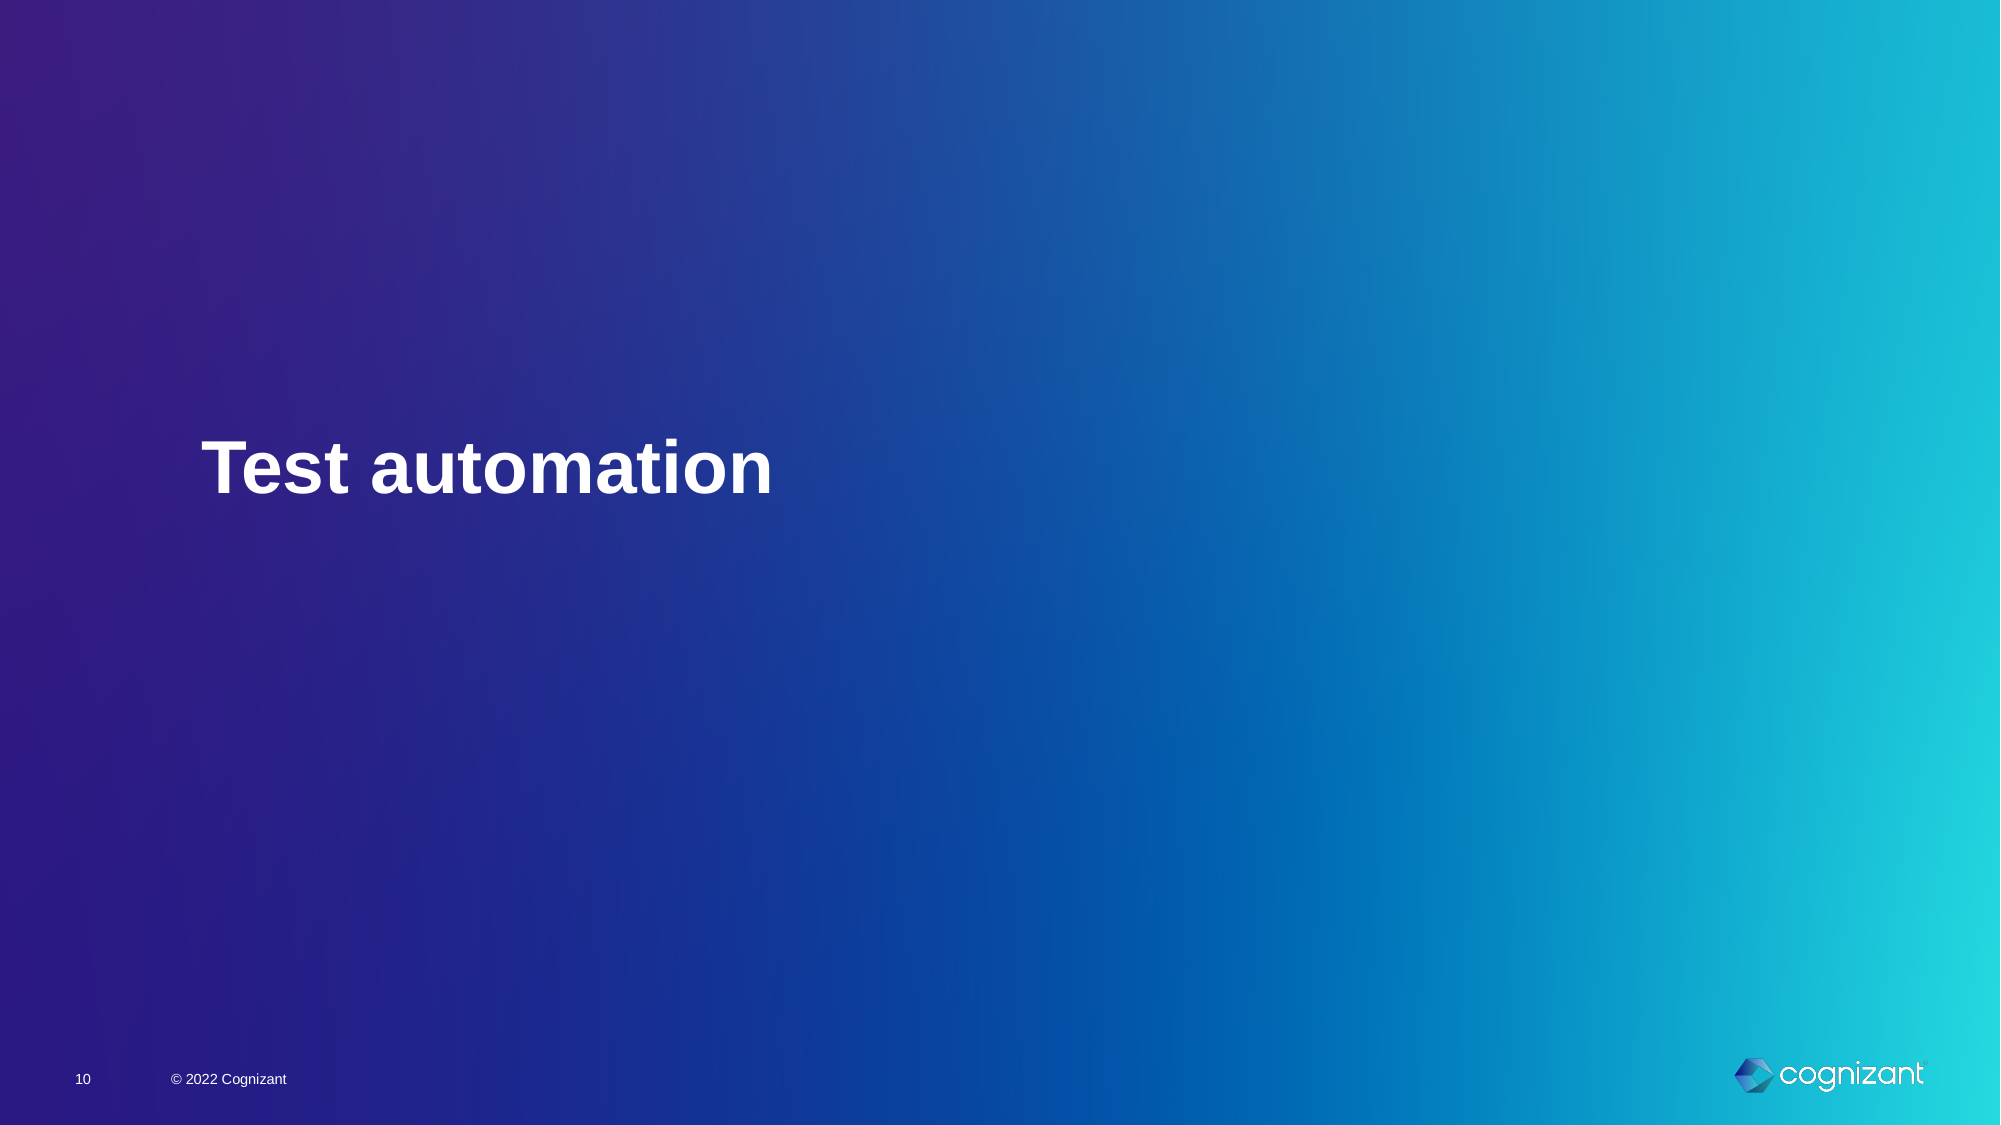

# Test automation
© 2022 Cognizant
10